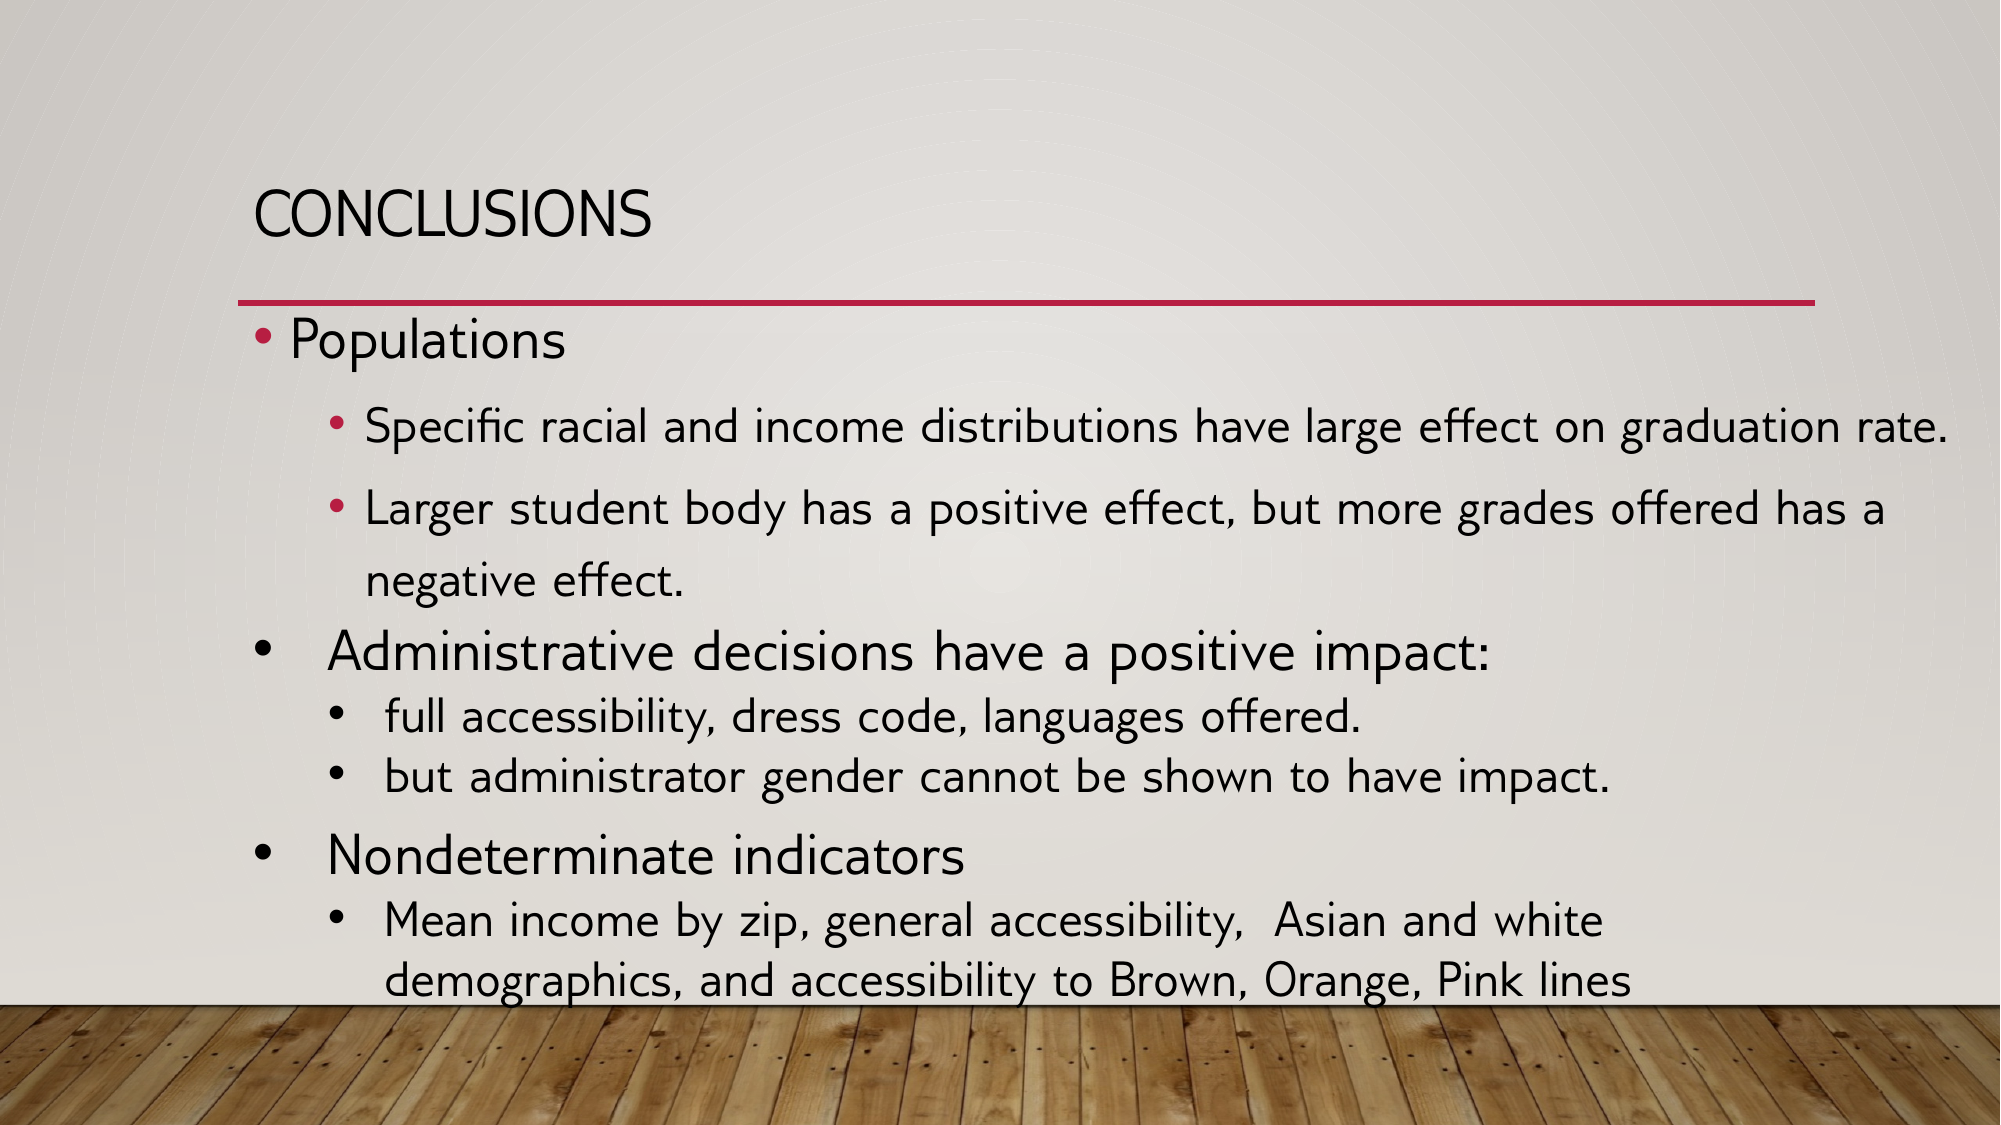

# Conclusions

Populations
Specific racial and income distributions have large effect on graduation rate.
Larger student body has a positive effect, but more grades offered has a negative effect.

Administrative decisions have a positive impact:
full accessibility, dress code, languages offered.
but administrator gender cannot be shown to have impact.

Nondeterminate indicators
Mean income by zip, general accessibility,  Asian and white demographics, and accessibility to Brown, Orange, Pink lines